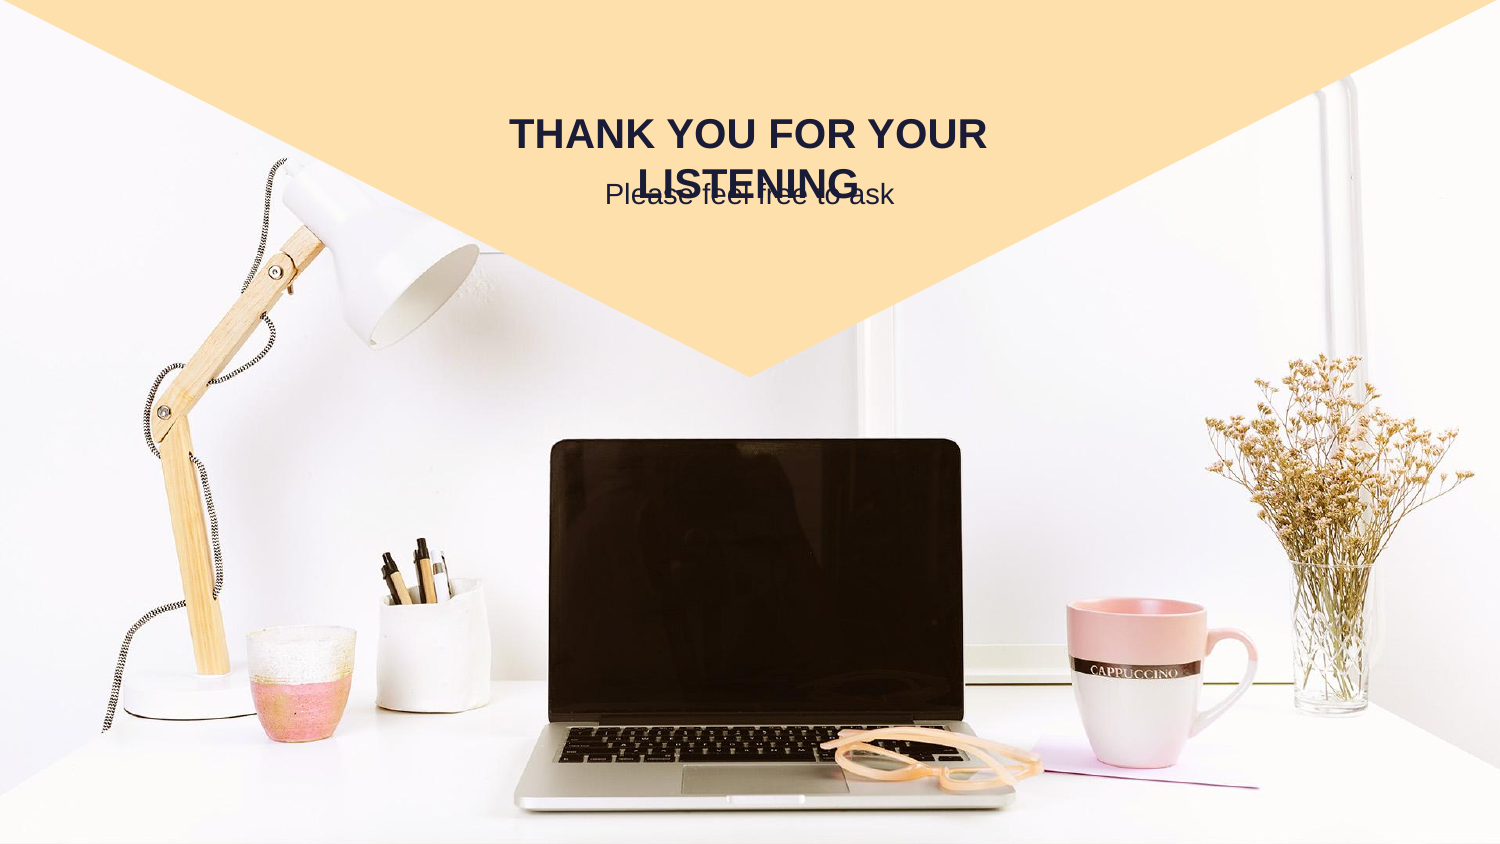

# THANK YOU FOR YOUR LISTENING
Please feel free to ask